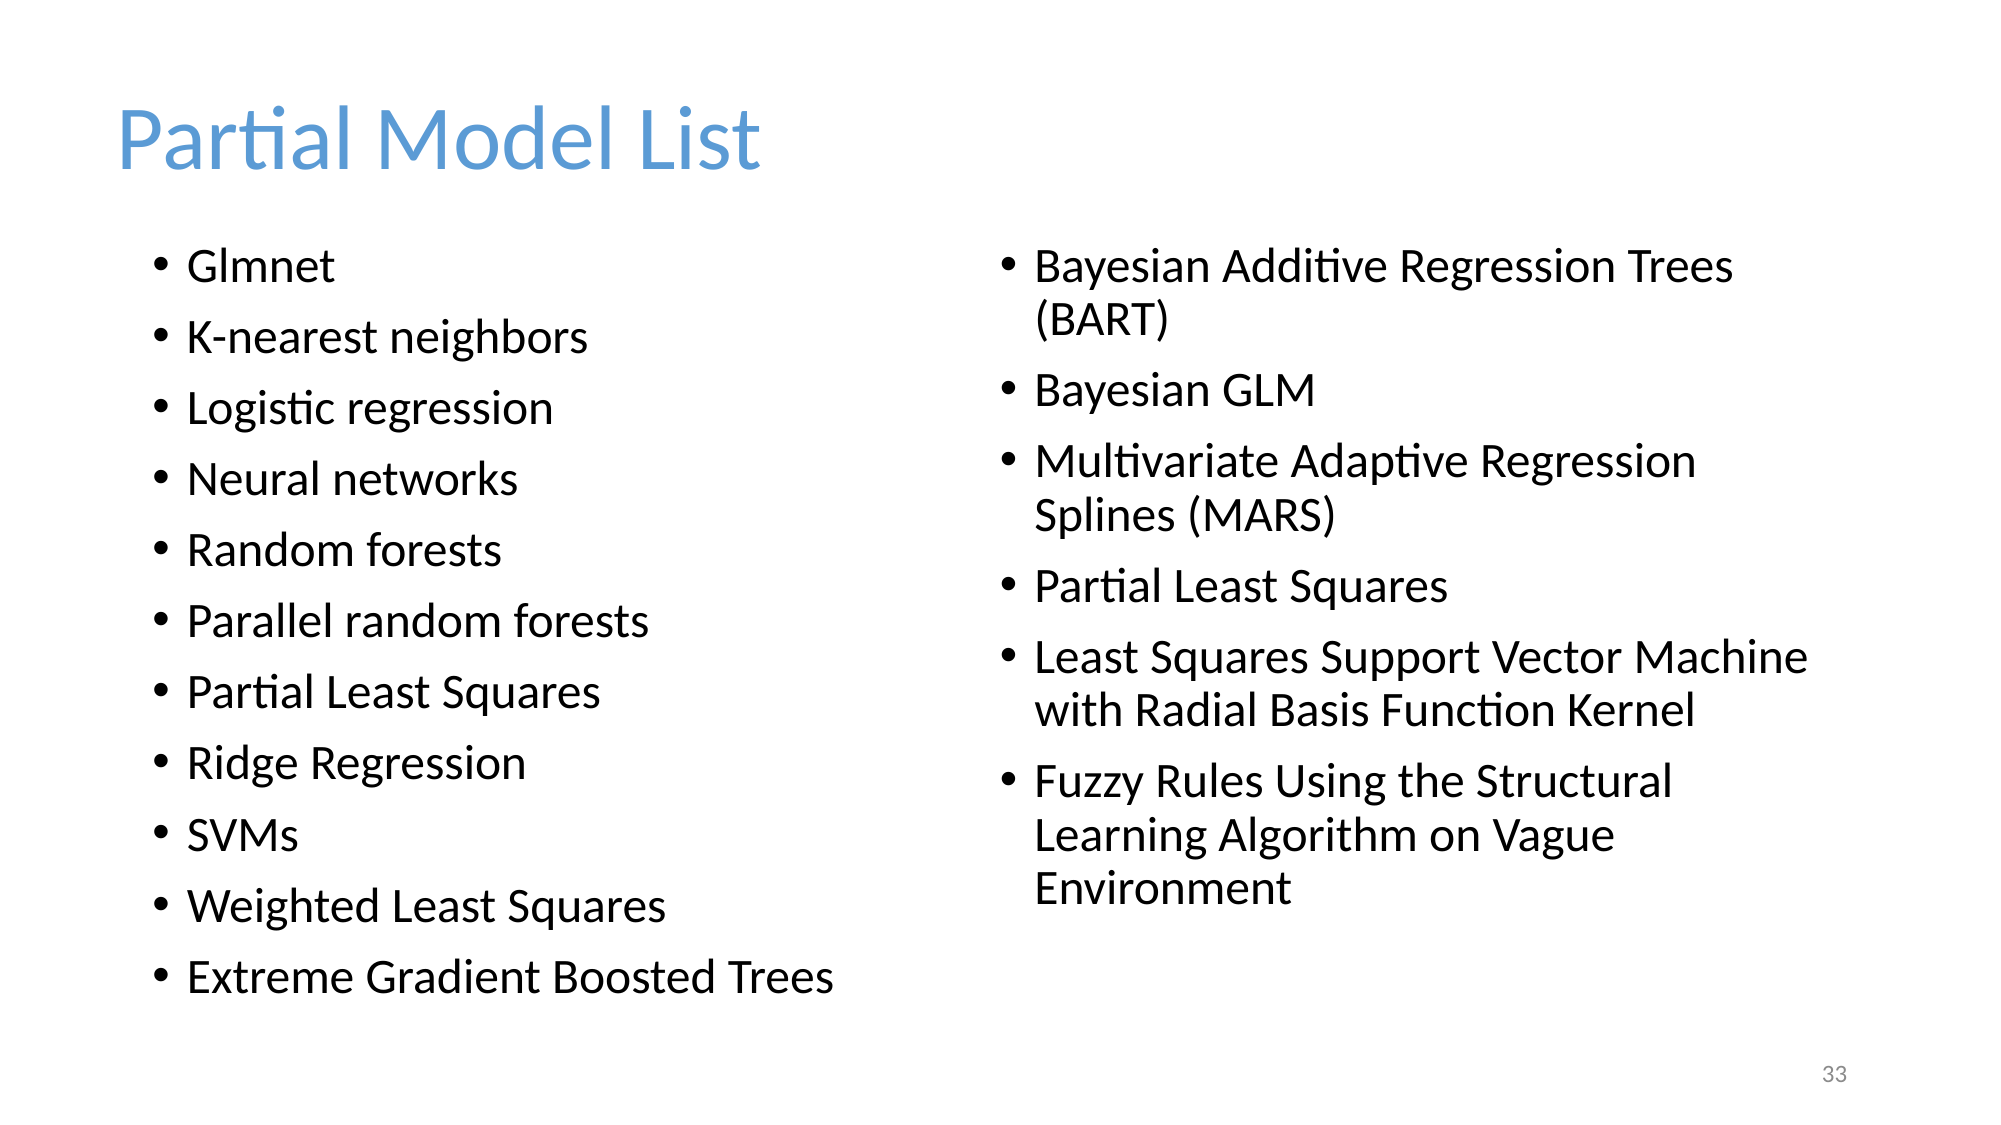

Partial Model List
Glmnet
K-nearest neighbors
Logistic regression
Neural networks
Random forests
Parallel random forests
Partial Least Squares
Ridge Regression
SVMs
Weighted Least Squares
Extreme Gradient Boosted Trees
Bayesian Additive Regression Trees (BART)
Bayesian GLM
Multivariate Adaptive Regression Splines (MARS)
Partial Least Squares
Least Squares Support Vector Machine with Radial Basis Function Kernel
Fuzzy Rules Using the Structural Learning Algorithm on Vague Environment

33